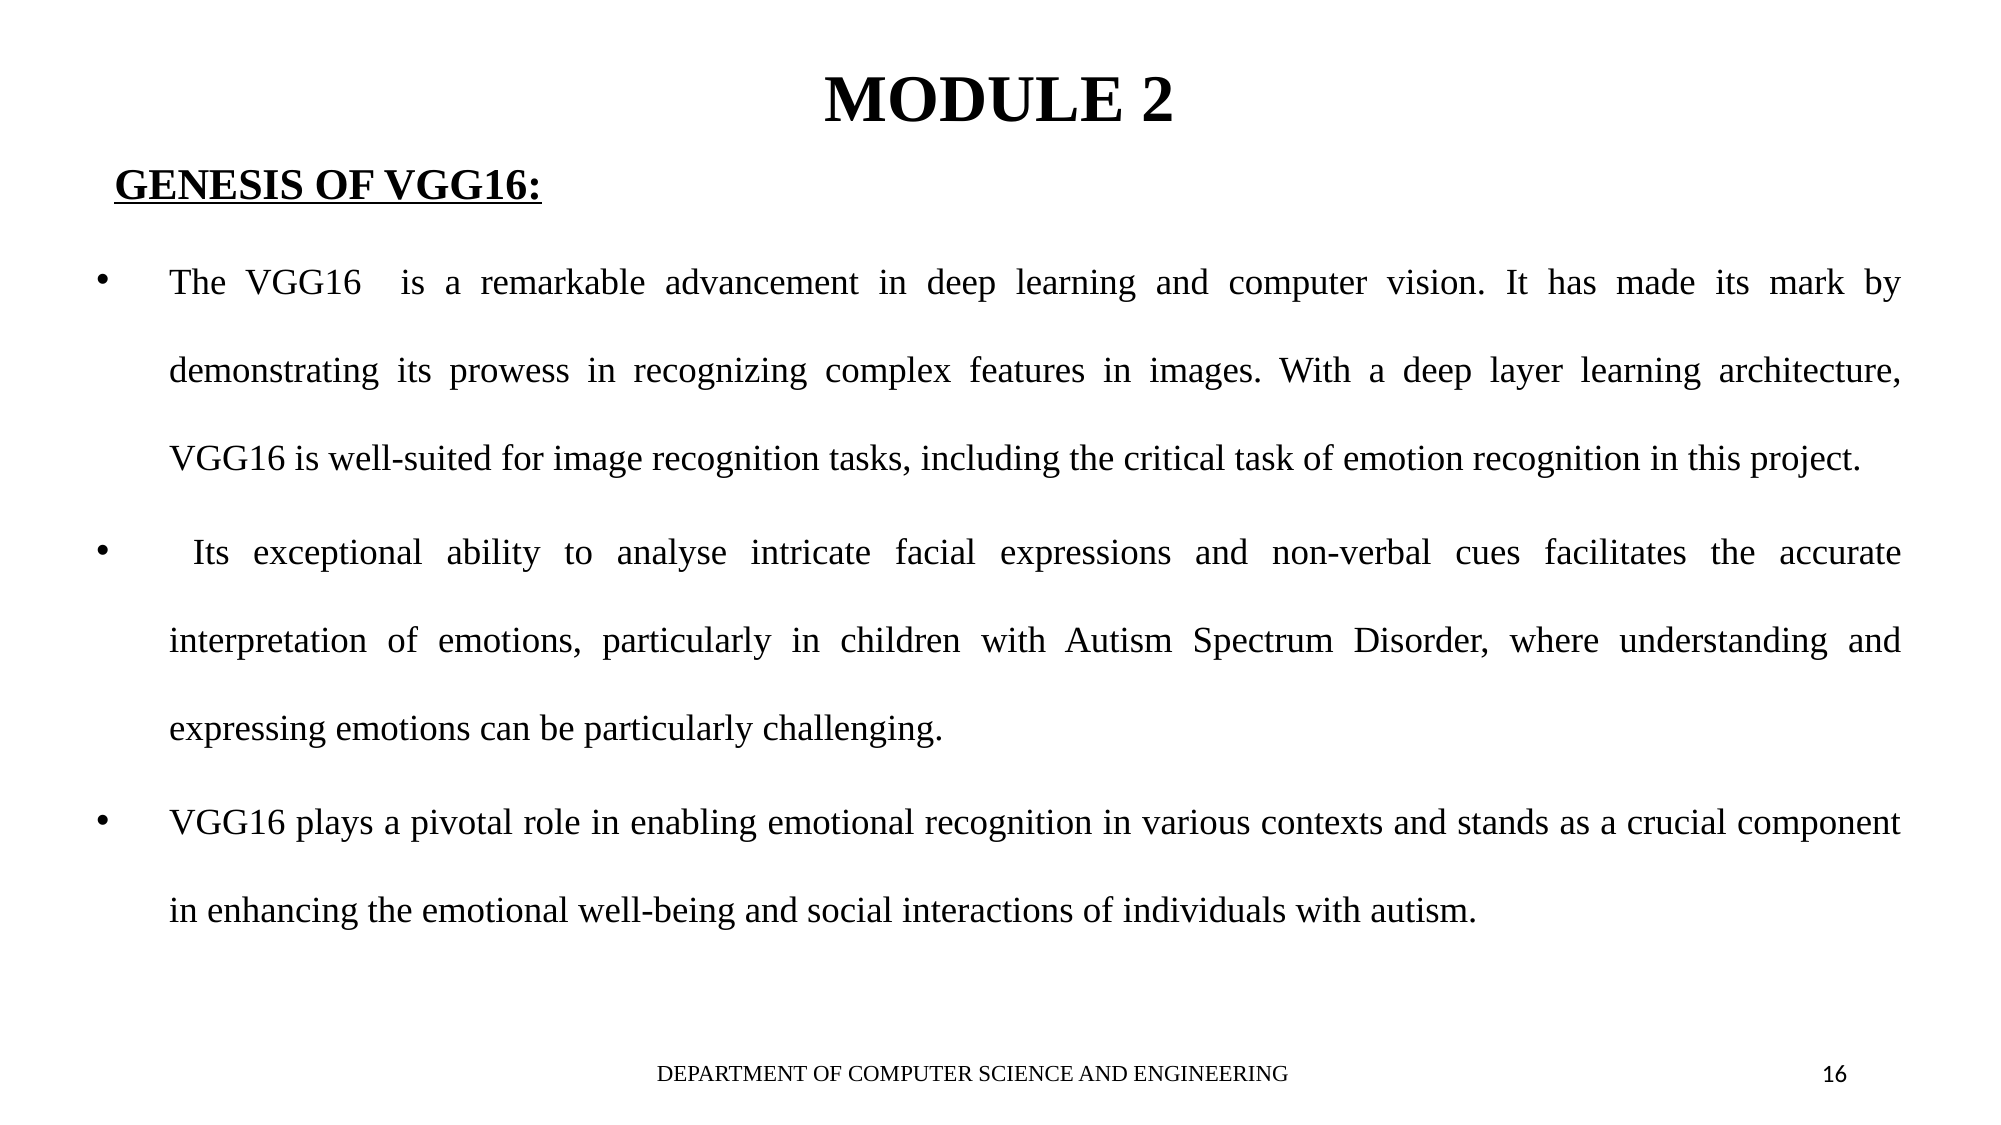

# MODULE 2
GENESIS OF VGG16:
The VGG16  is a remarkable advancement in deep learning and computer vision. It has made its mark by demonstrating its prowess in recognizing complex features in images. With a deep layer learning architecture, VGG16 is well-suited for image recognition tasks, including the critical task of emotion recognition in this project.
 Its exceptional ability to analyse intricate facial expressions and non-verbal cues facilitates the accurate interpretation of emotions, particularly in children with Autism Spectrum Disorder, where understanding and expressing emotions can be particularly challenging.
VGG16 plays a pivotal role in enabling emotional recognition in various contexts and stands as a crucial component in enhancing the emotional well-being and social interactions of individuals with autism.

DEPARTMENT OF COMPUTER SCIENCE AND ENGINEERING
16